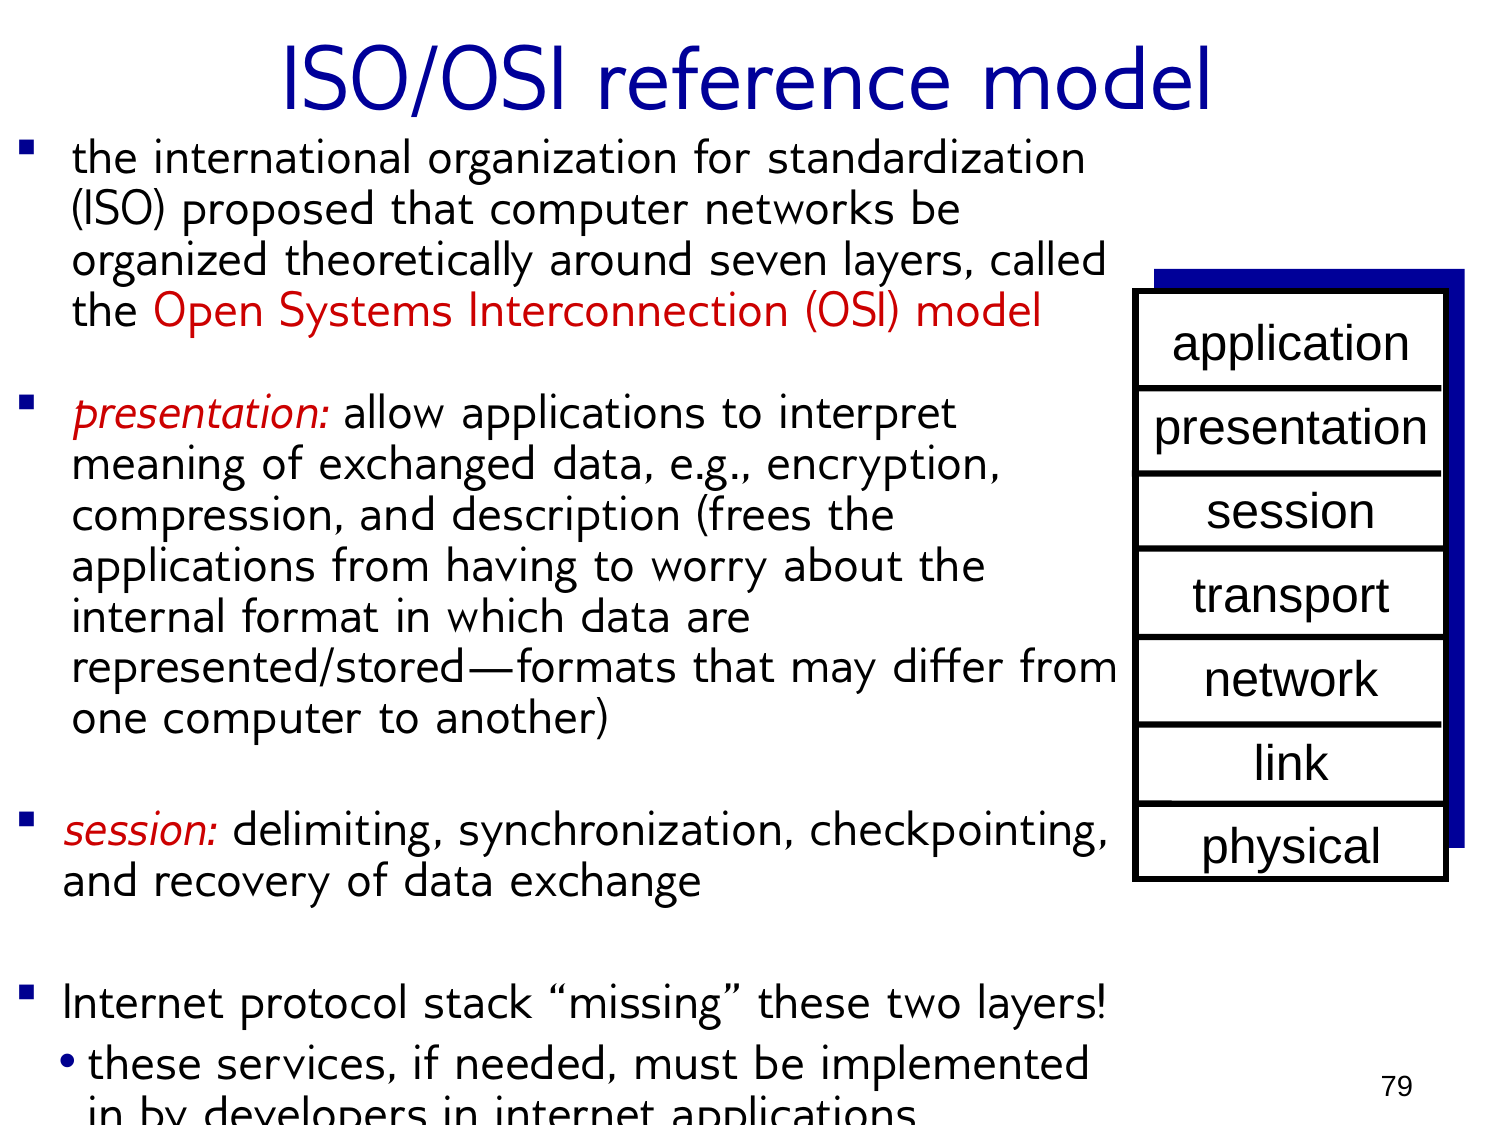

ISO/OSI reference model
the international organization for standardization (ISO) proposed that computer networks be organized theoretically around seven layers, called the Open Systems Interconnection (OSI) model

presentation: allow applications to interpret meaning of exchanged data, e.g., encryption, compression, and description (frees the applications from having to worry about the internal format in which data are represented/stored—formats that may differ from one computer to another)

session: delimiting, synchronization, checkpointing, and recovery of data exchange

Internet protocol stack “missing” these two layers!
these services, if needed, must be implemented in by developers in internet applications

application

presentation

session

transport

network

link

physical

79